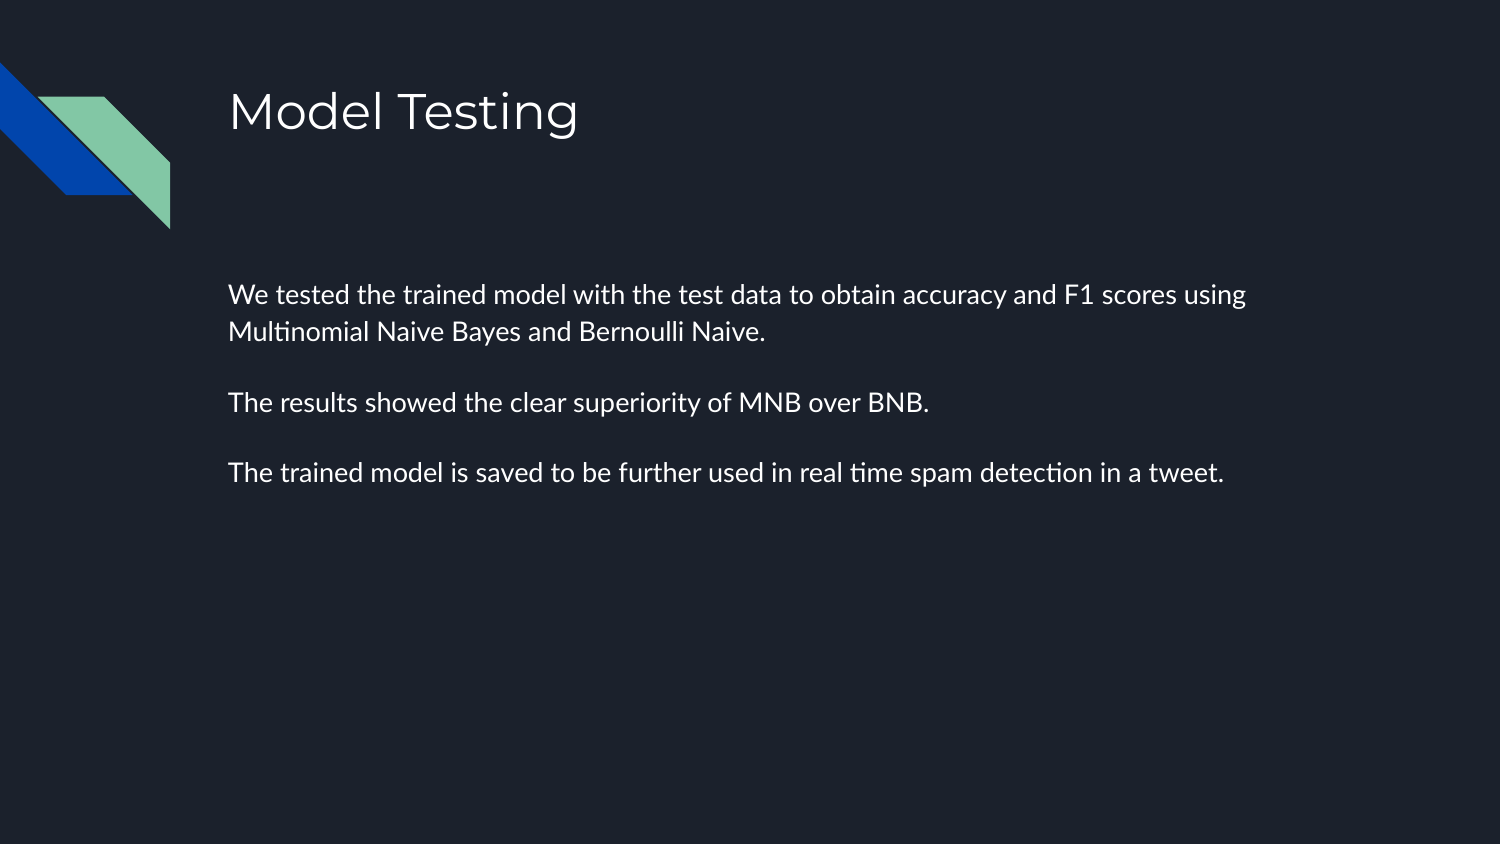

# Model Testing
We tested the trained model with the test data to obtain accuracy and F1 scores using Multinomial Naive Bayes and Bernoulli Naive.
The results showed the clear superiority of MNB over BNB.
The trained model is saved to be further used in real time spam detection in a tweet.